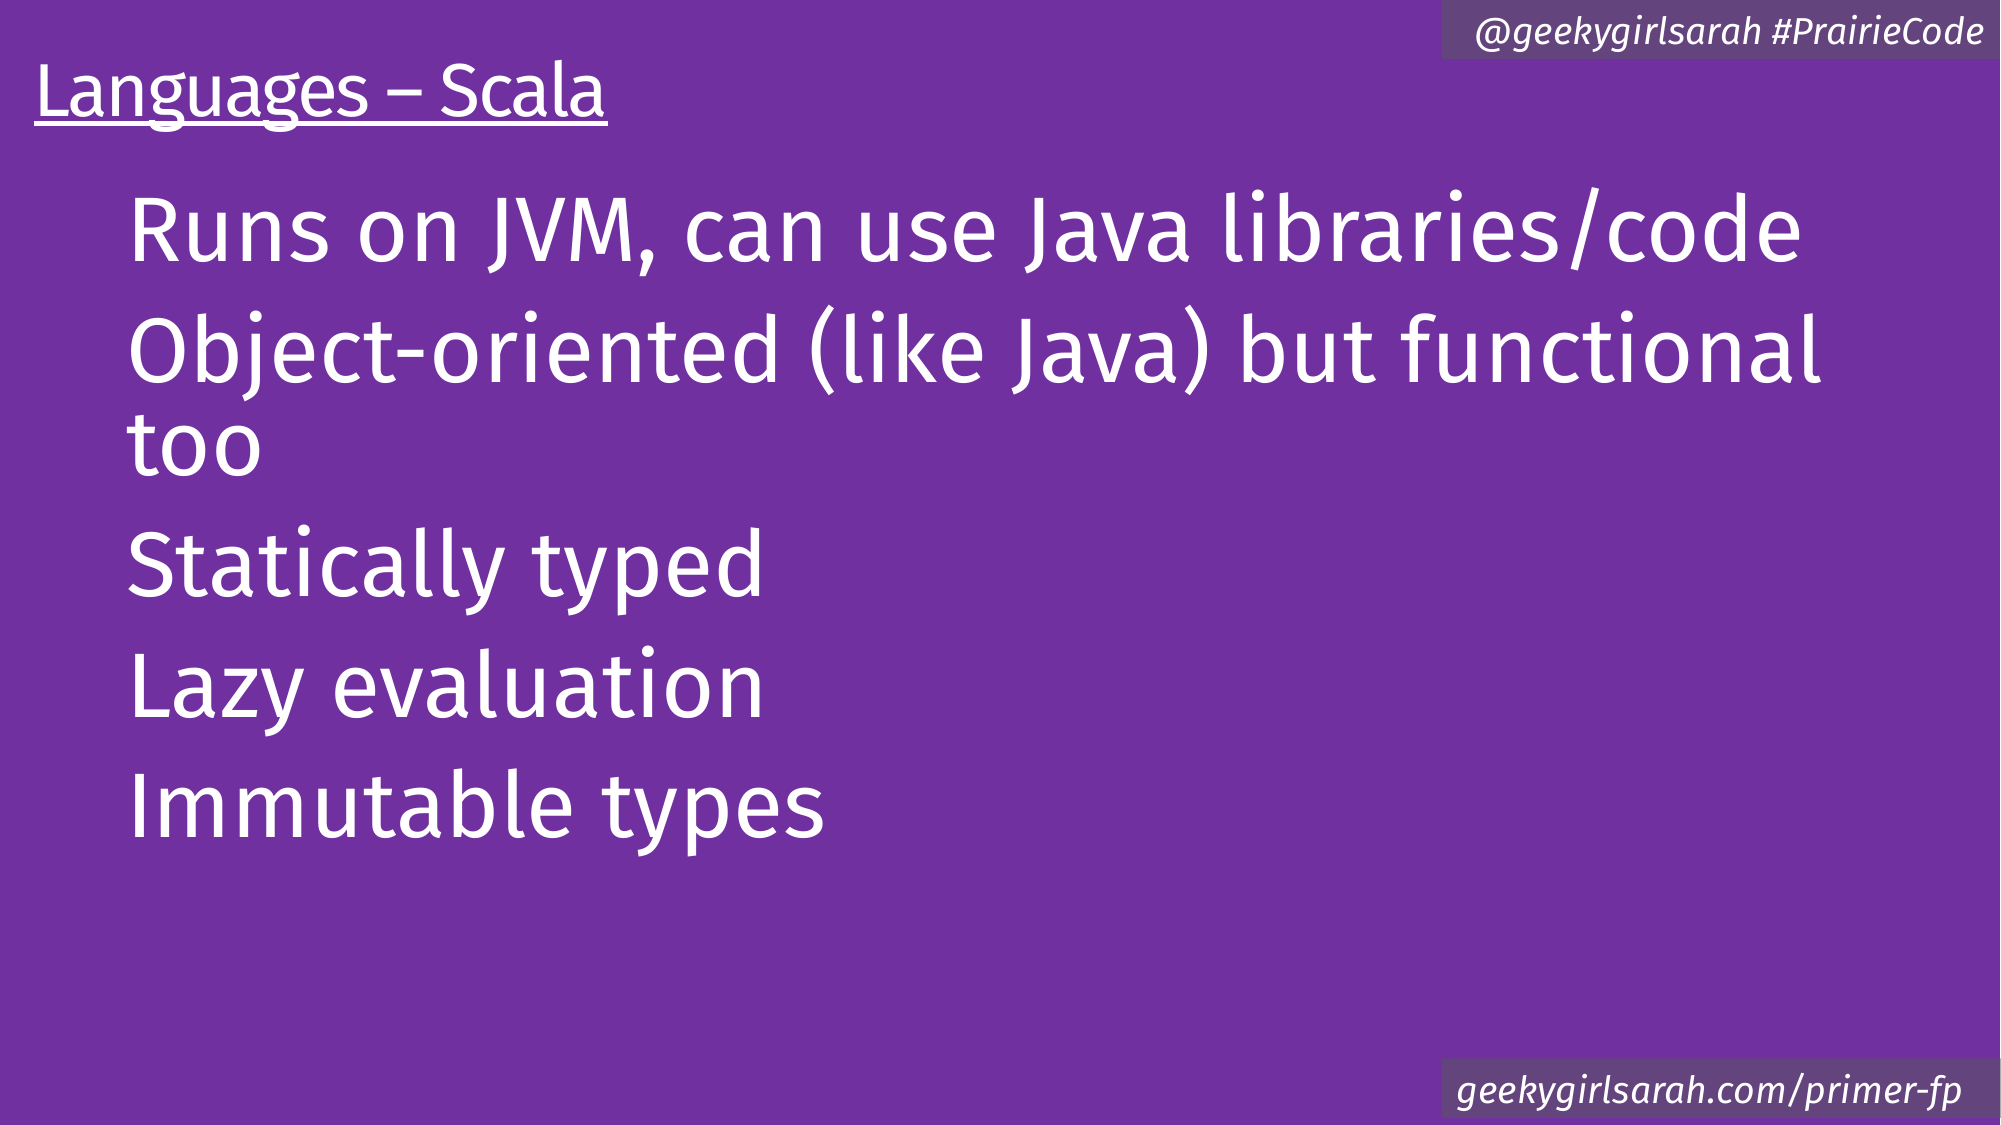

# Languages – Scala
Runs on JVM, can use Java libraries/code
Object-oriented (like Java) but functional too
Statically typed
Lazy evaluation
Immutable types